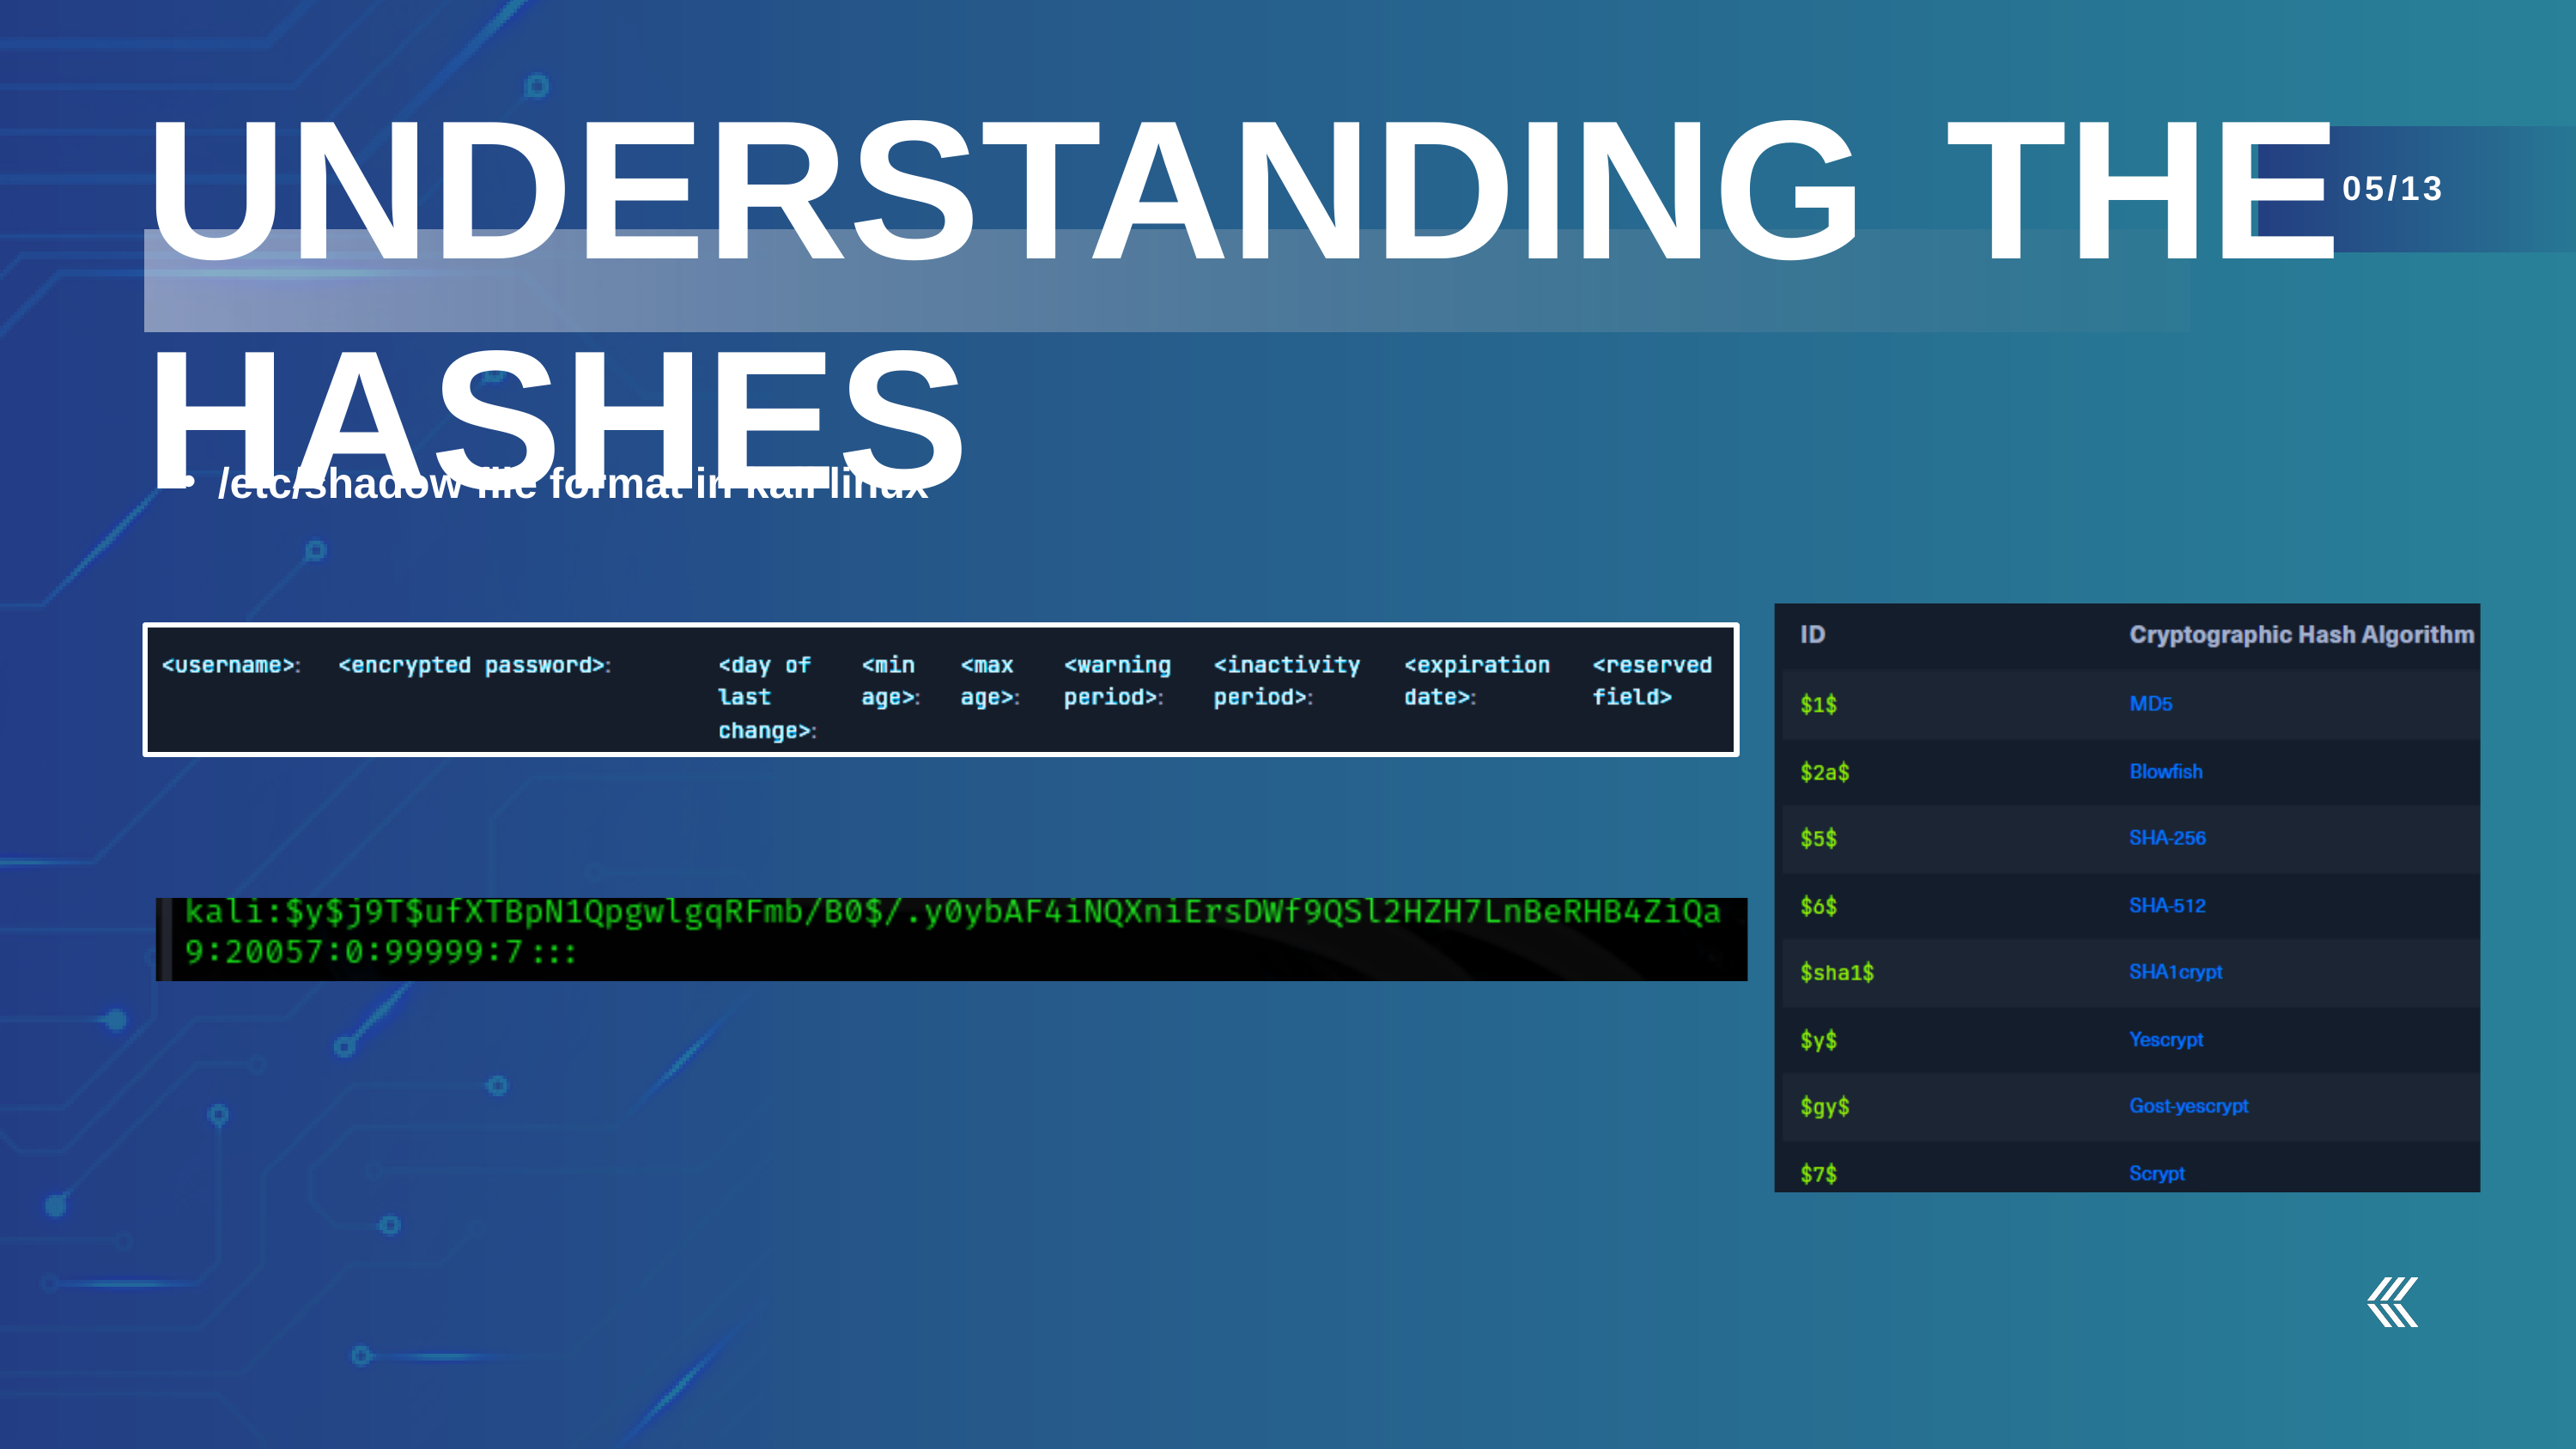

UNDERSTANDING THE HASHES

05/13

/etc/shadow file format in kali linux